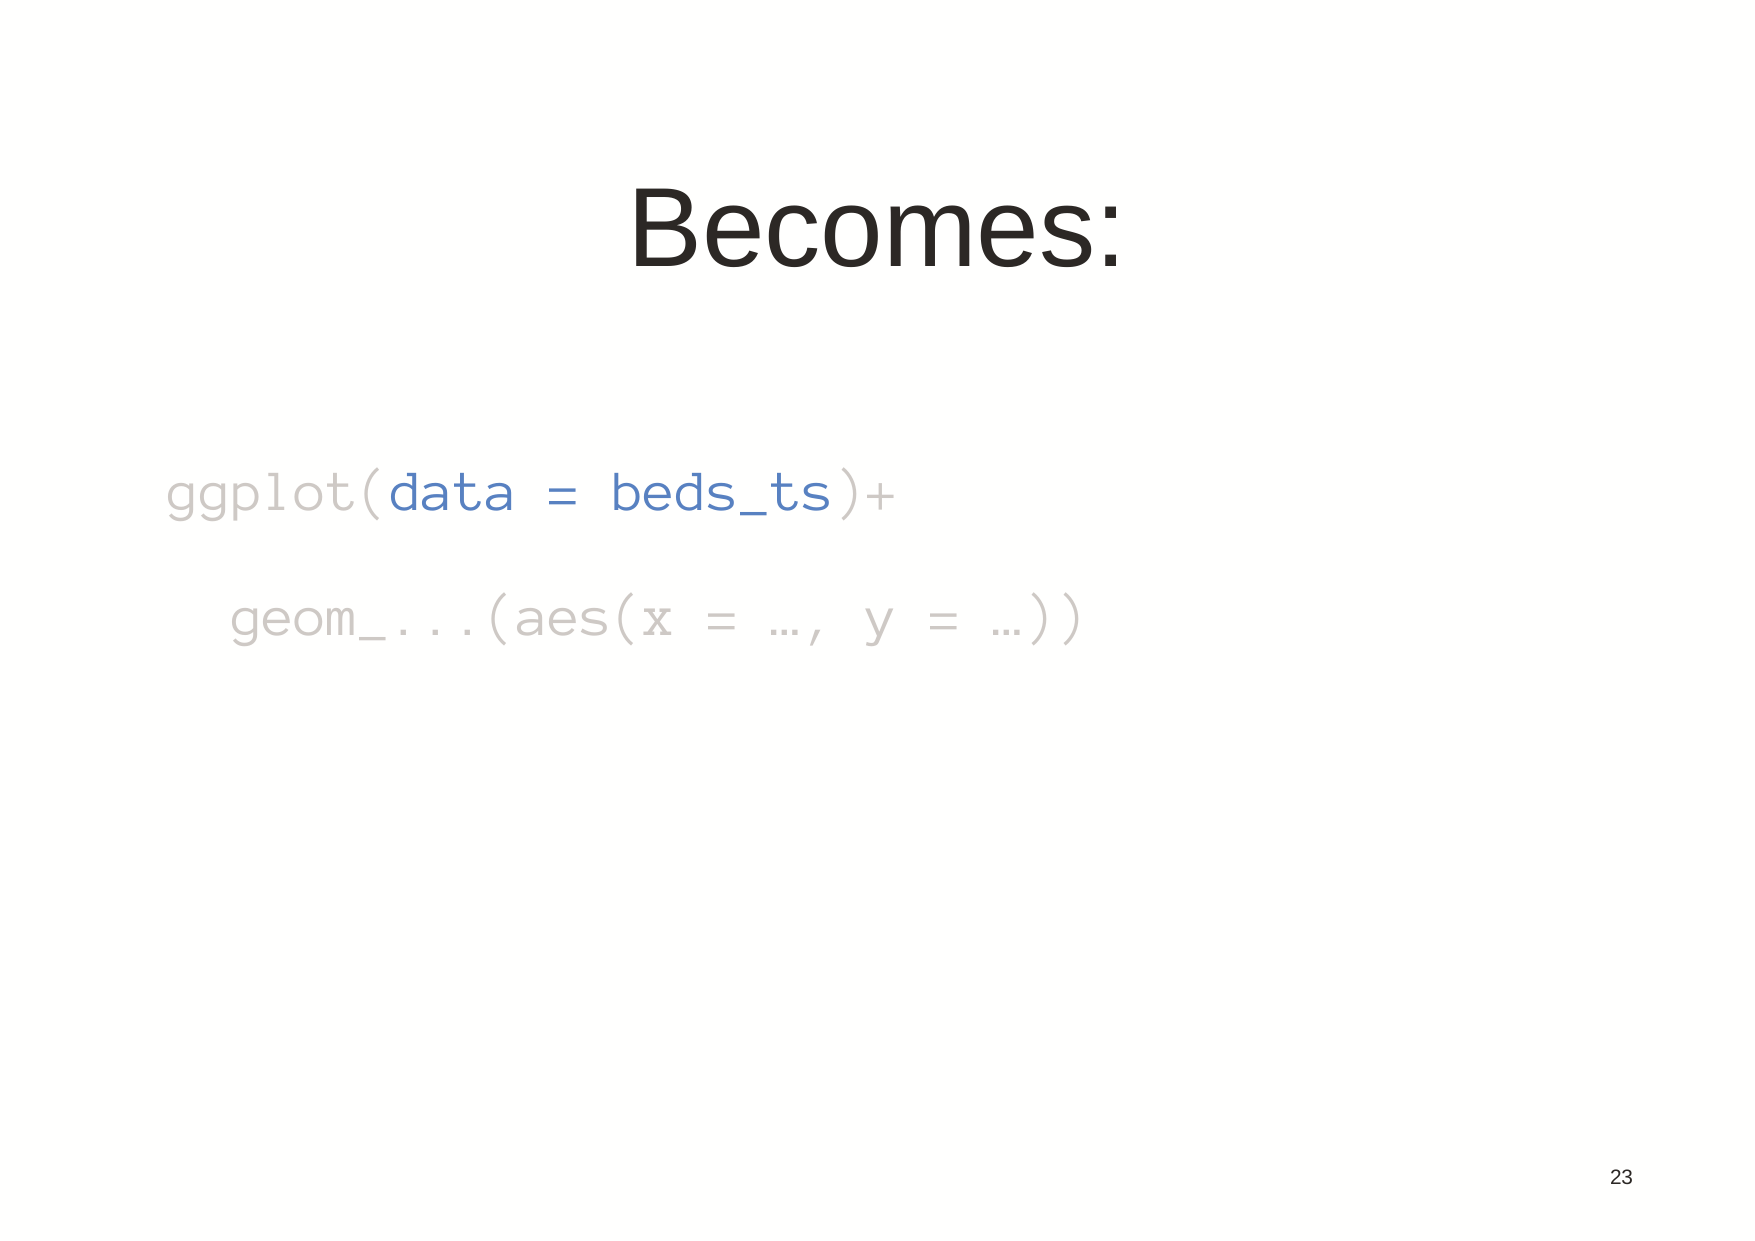

# Becomes:

ggplot(data = beds_ts)+
  geom_...(aes(x = …, y = …))
23